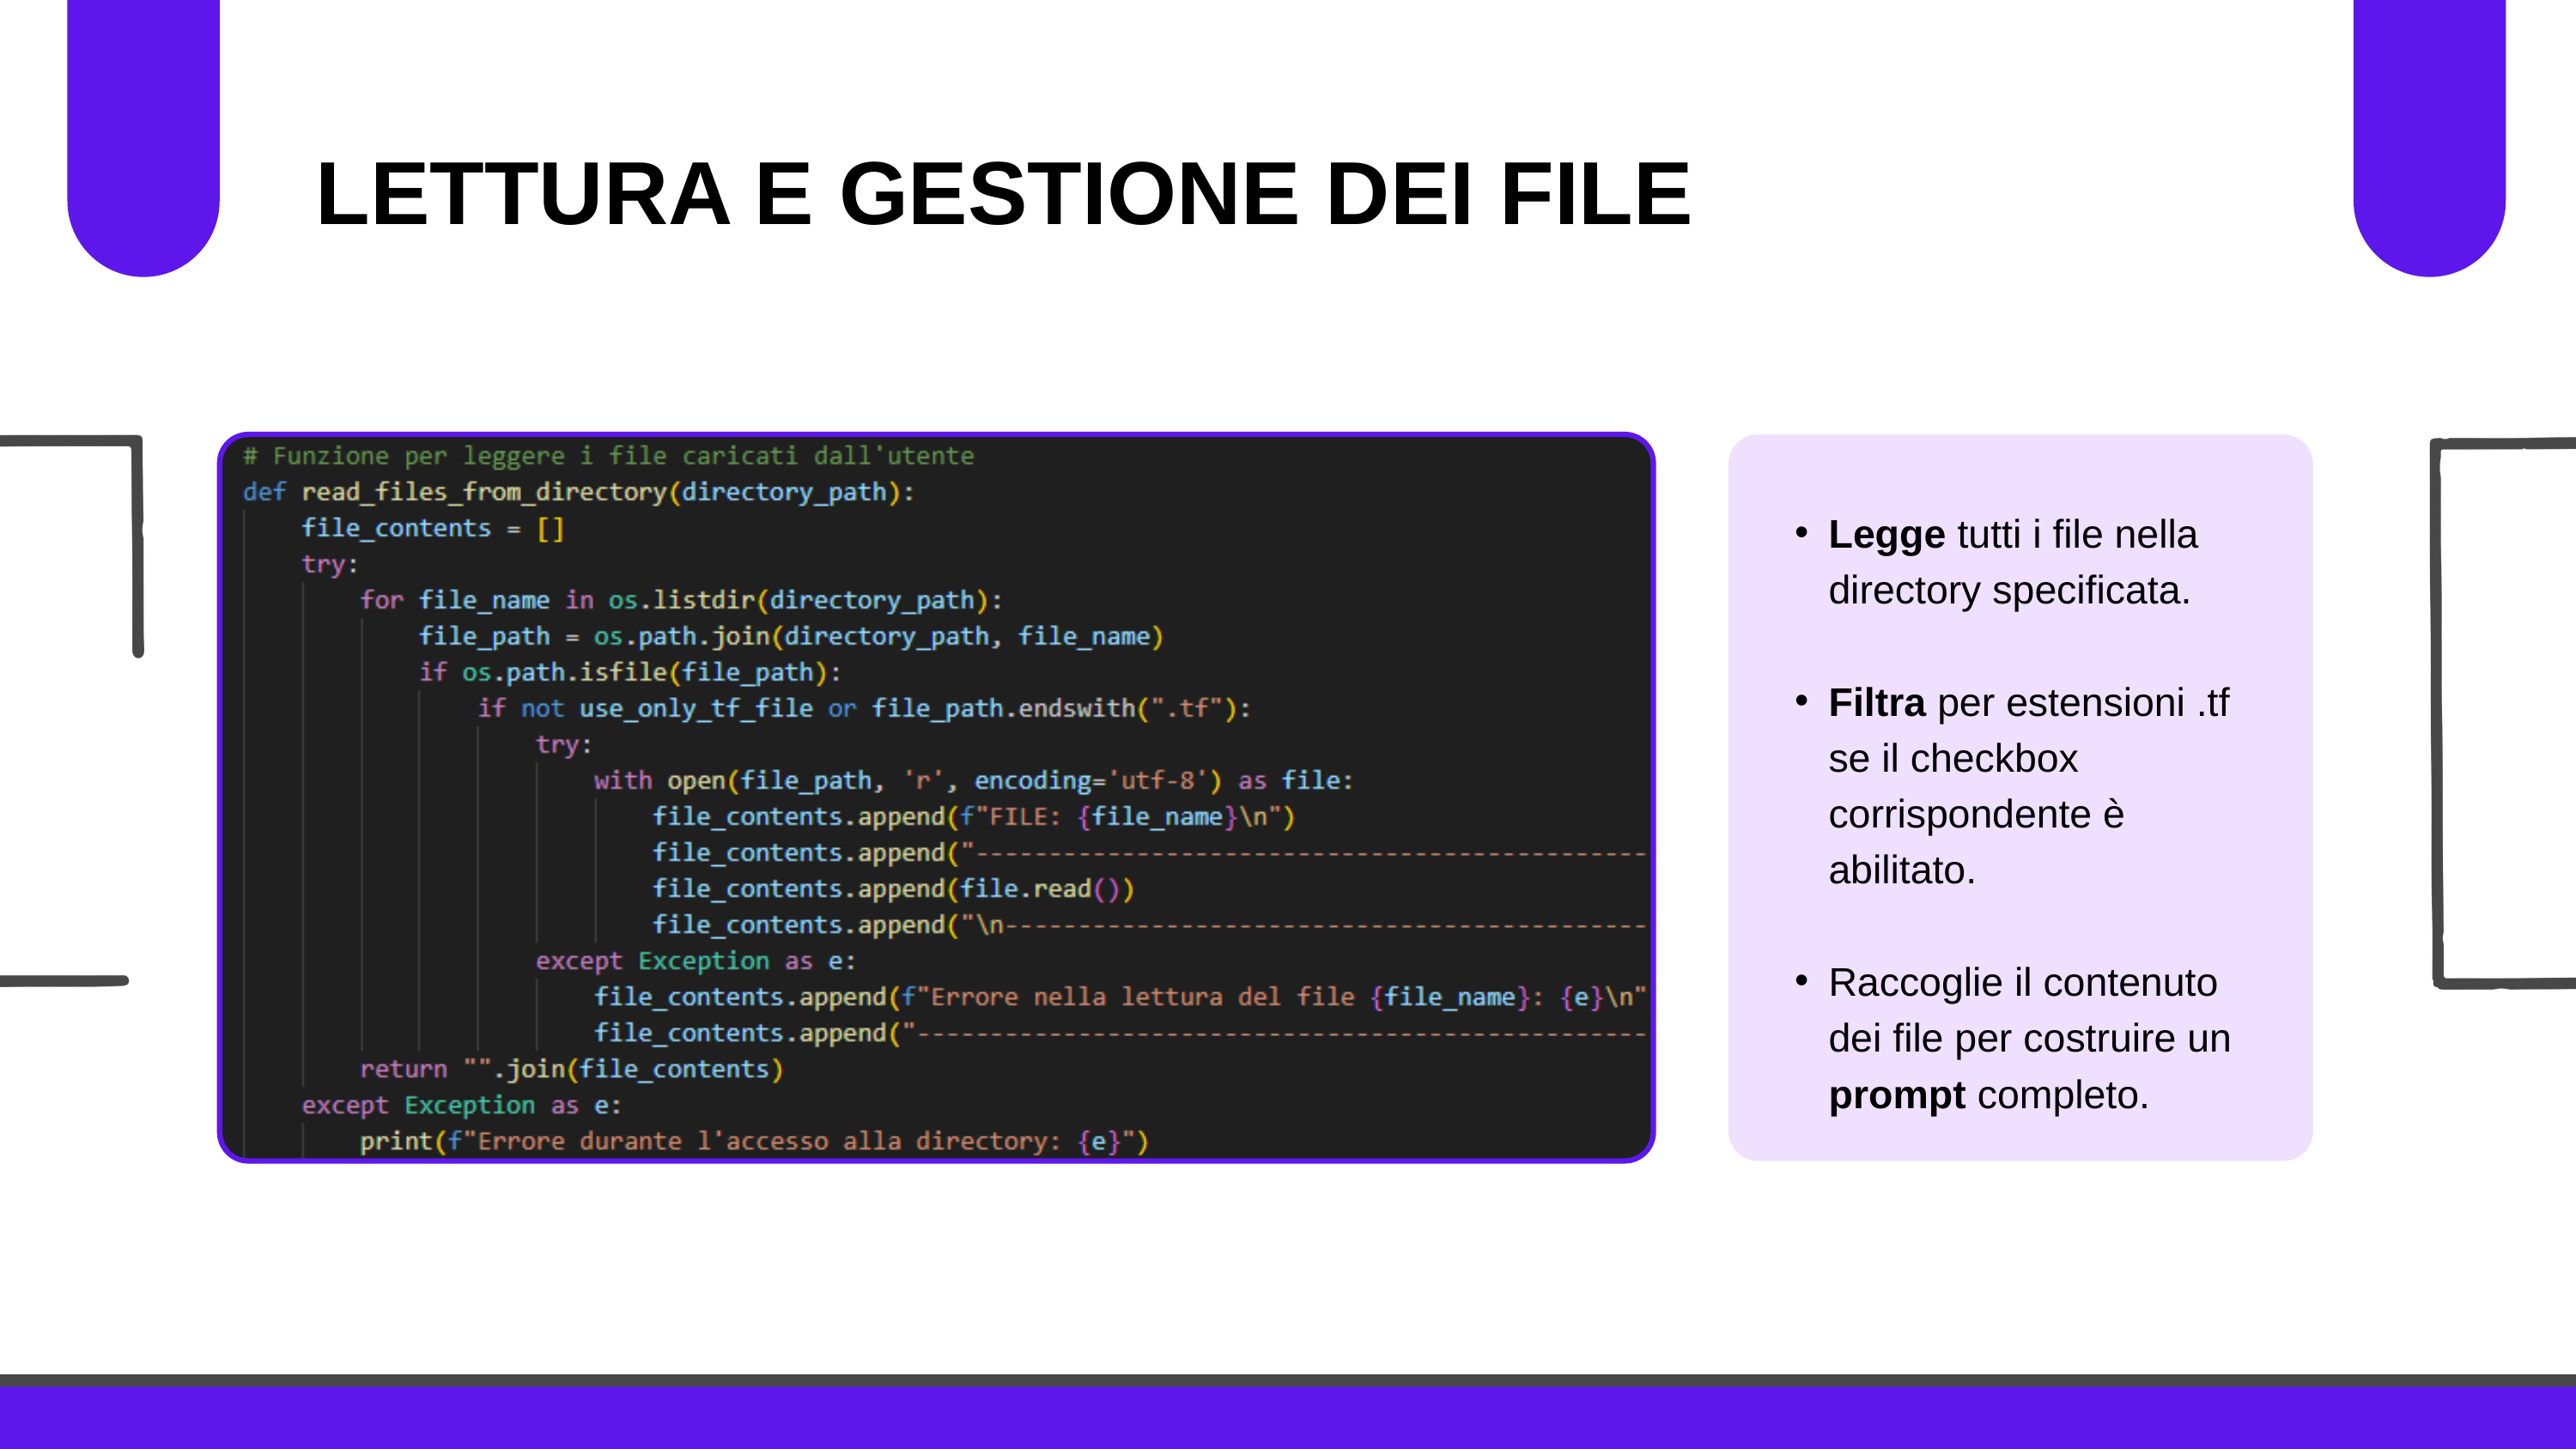

LETTURA E GESTIONE DEI FILE

Legge tutti i file nella directory specificata.

Filtra per estensioni .tf se il checkbox corrispondente è abilitato.

Raccoglie il contenuto dei file per costruire un prompt completo.